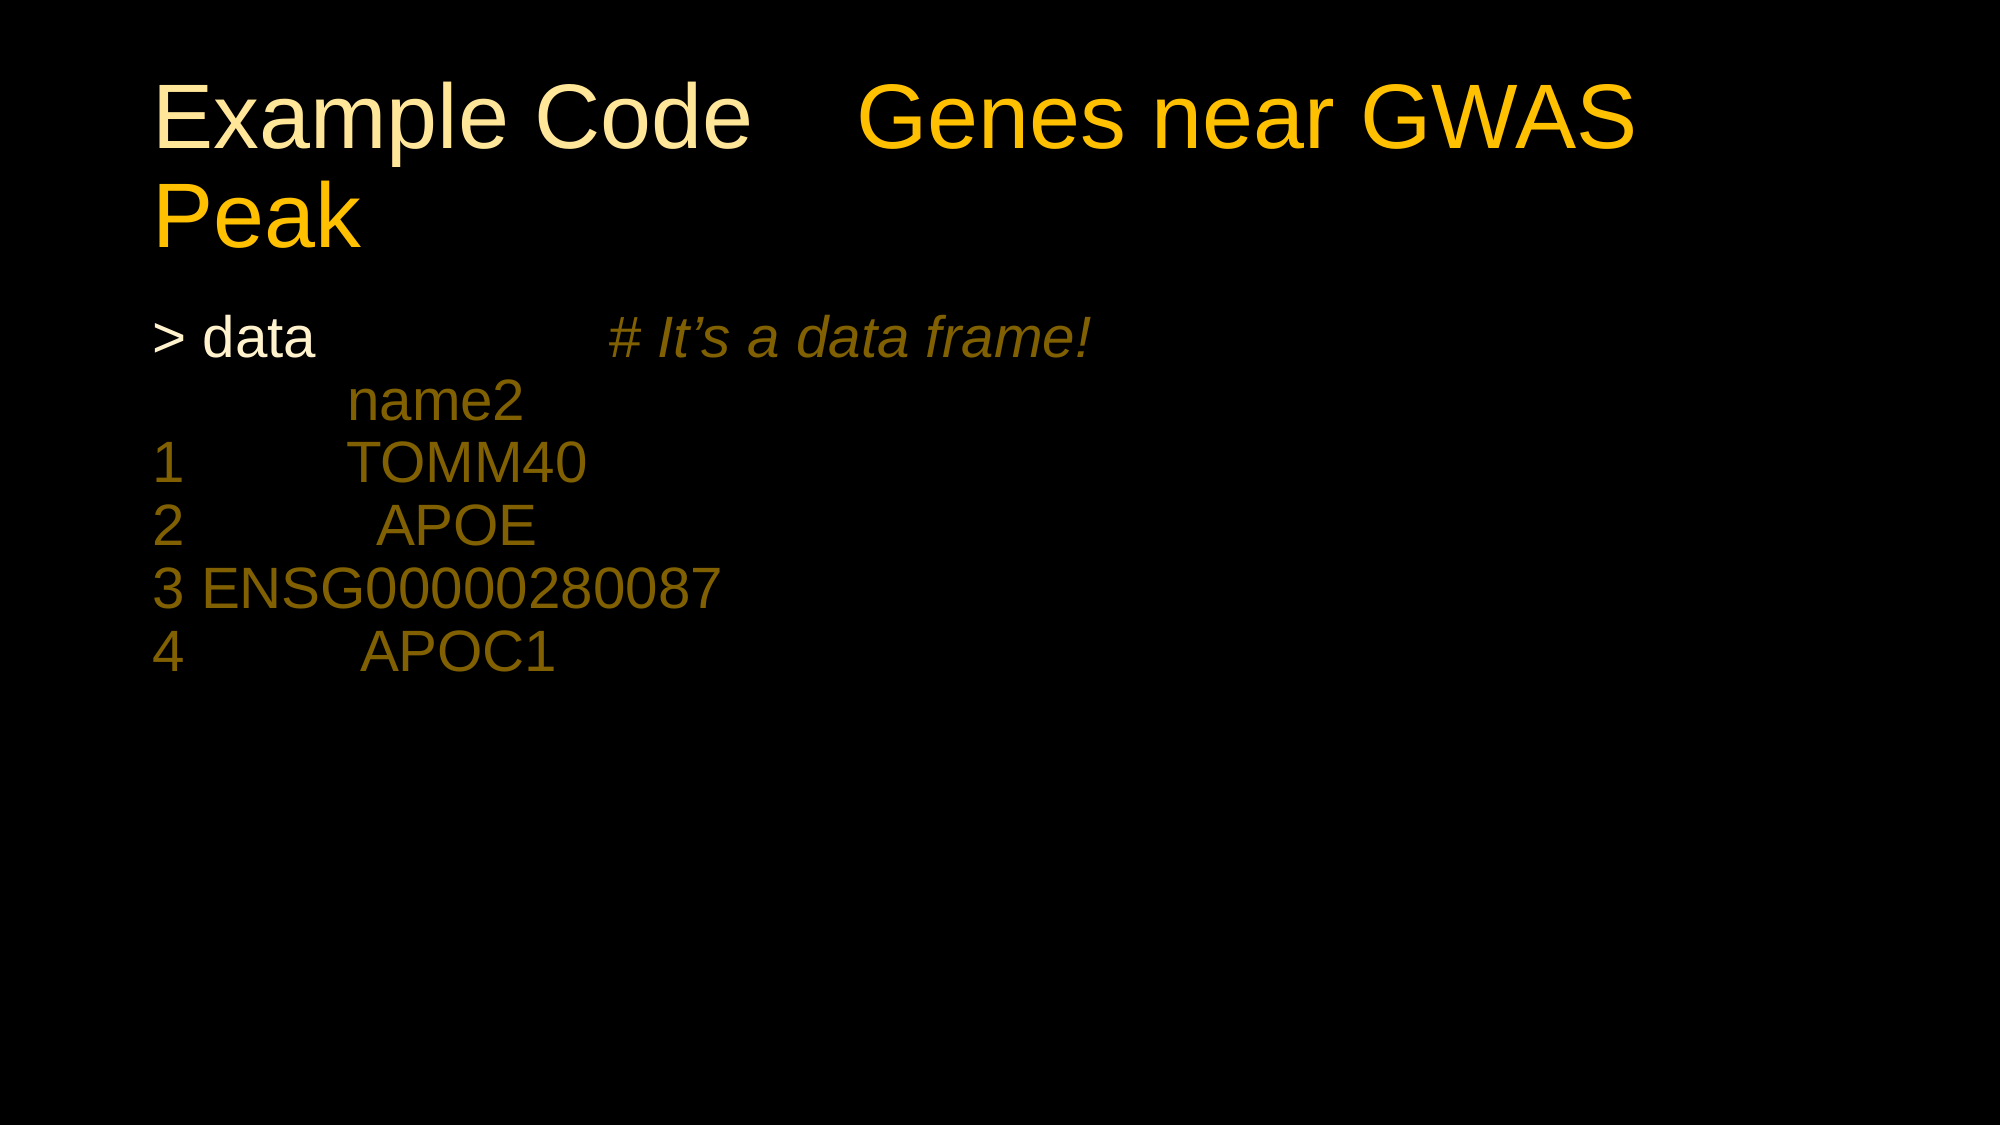

# Example Code    Genes near GWAS Peak
> data                  # It’s a data frame!
            name2
1          TOMM40
2            APOE
3 ENSG00000280087
4           APOC1